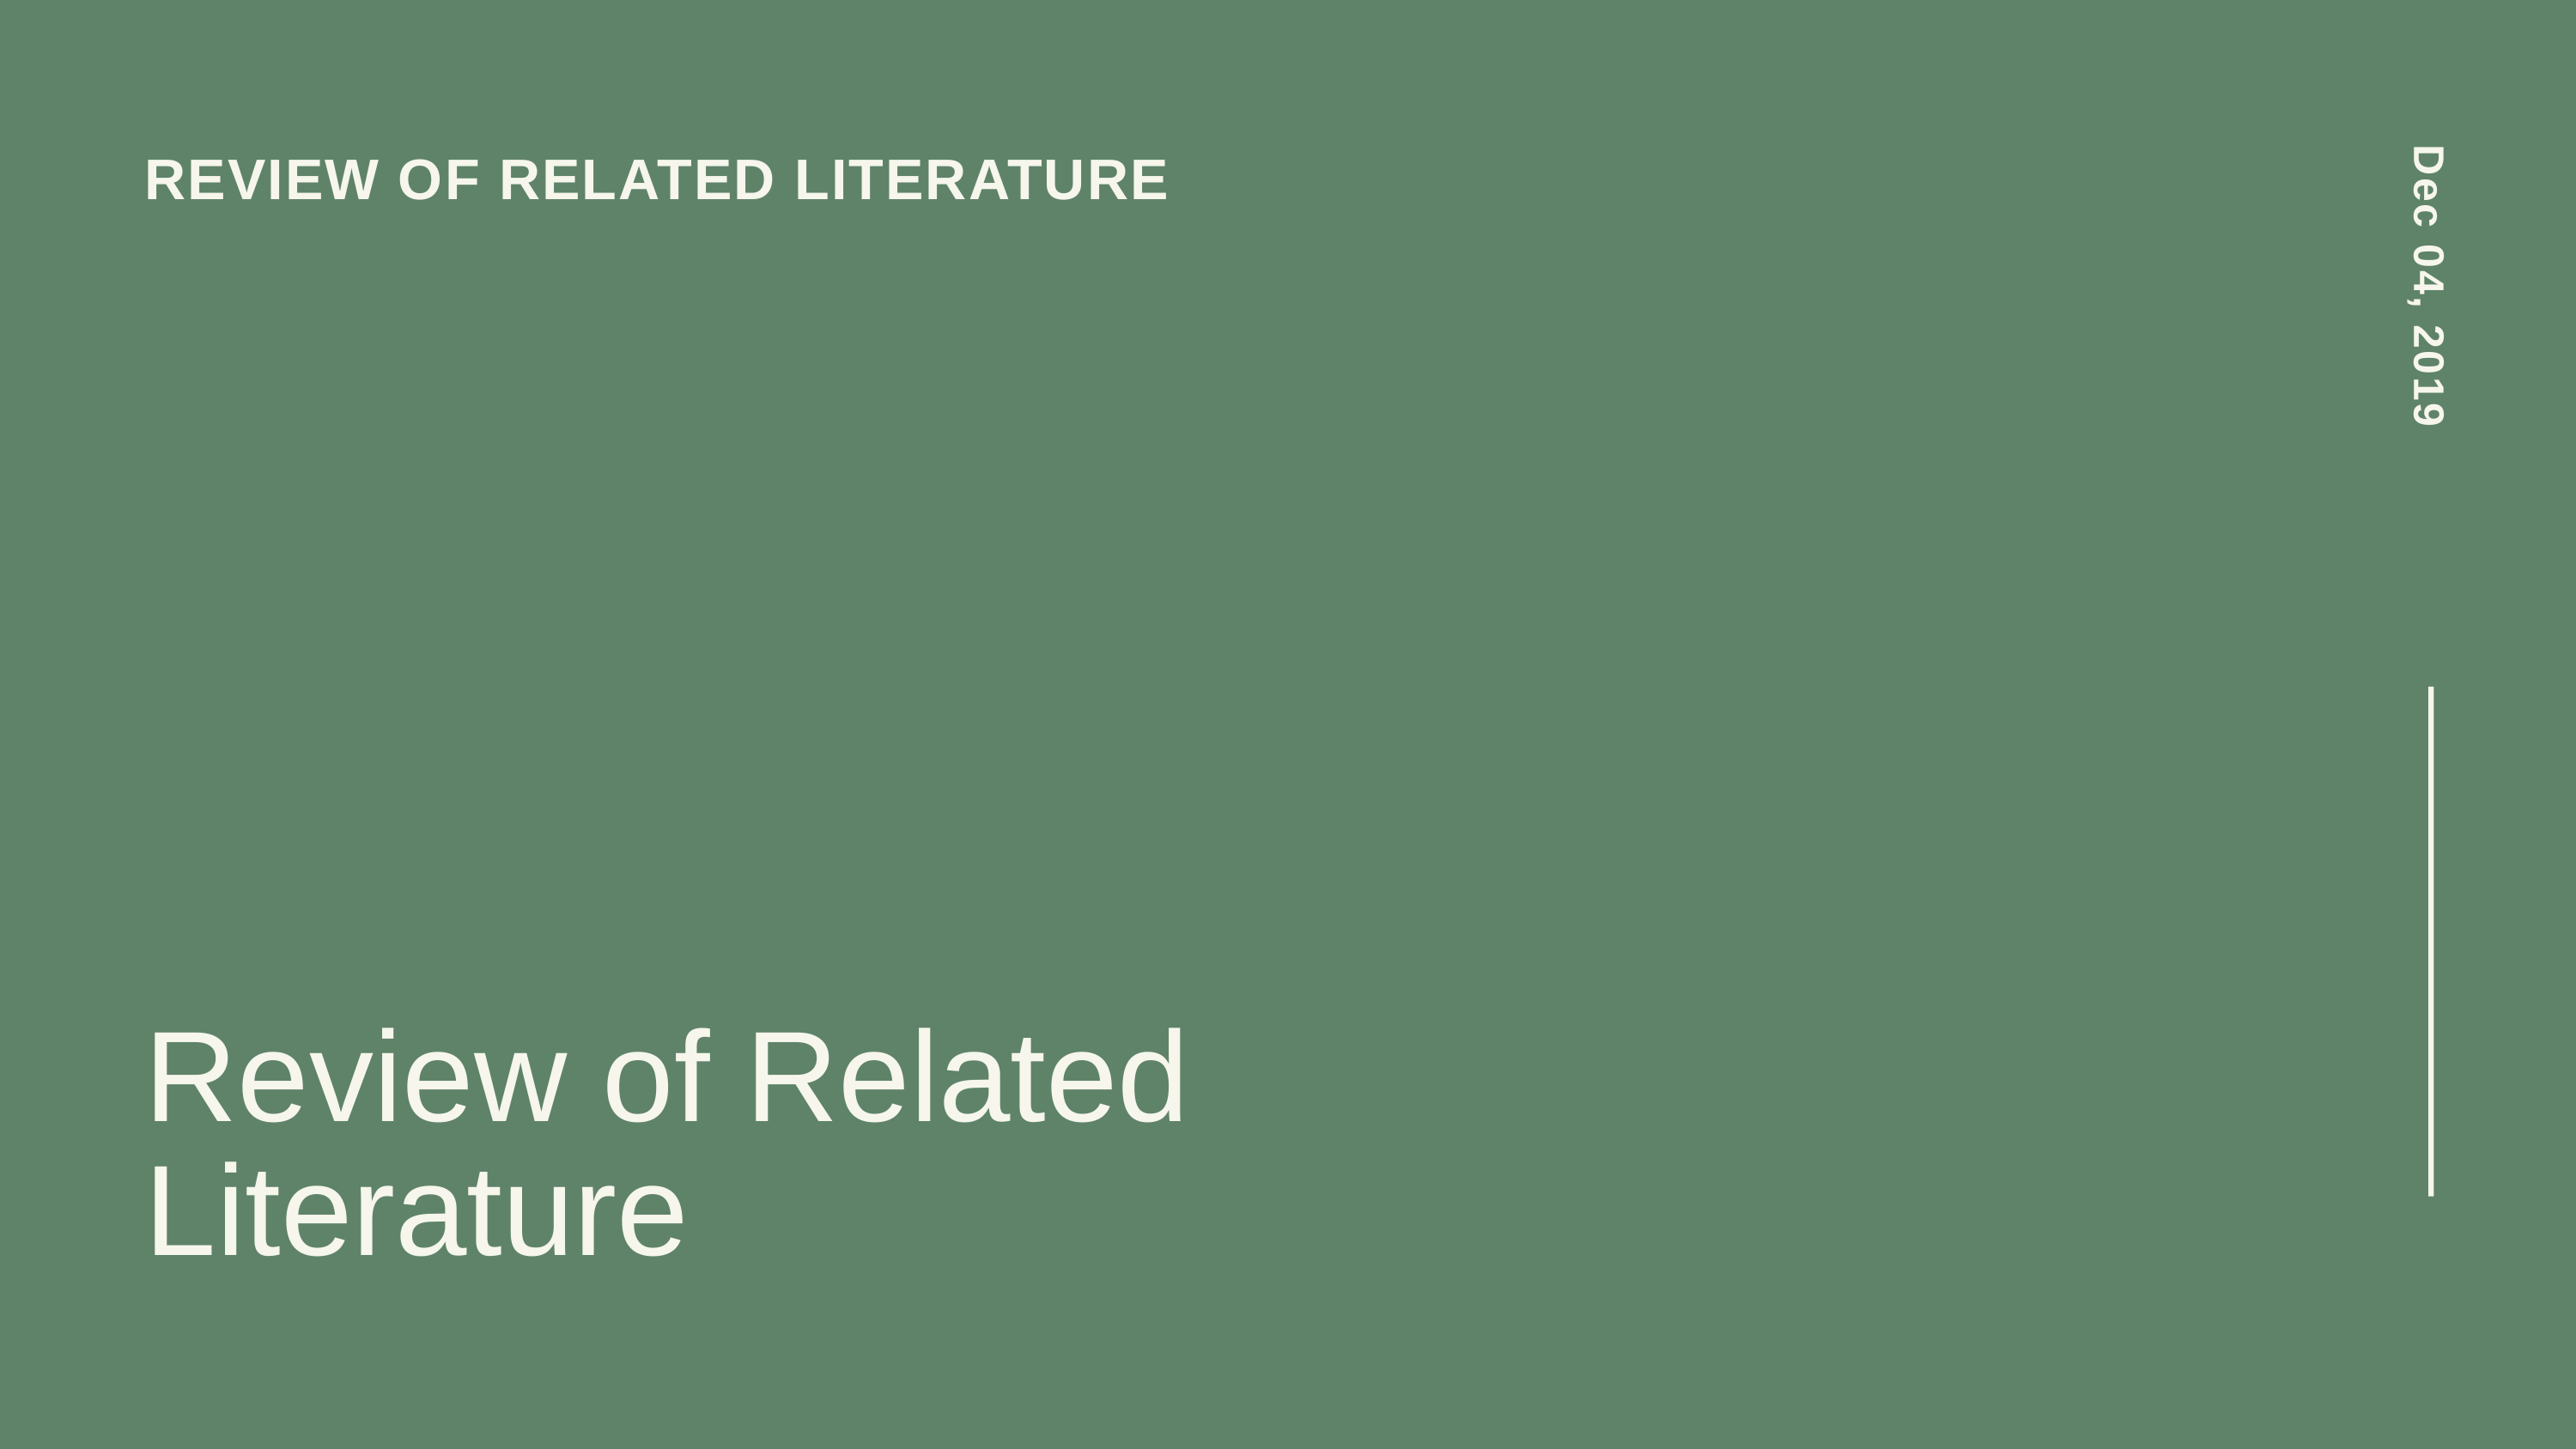

REVIEW OF RELATED LITERATURE
Dec 04, 2019

Review of Related Literature